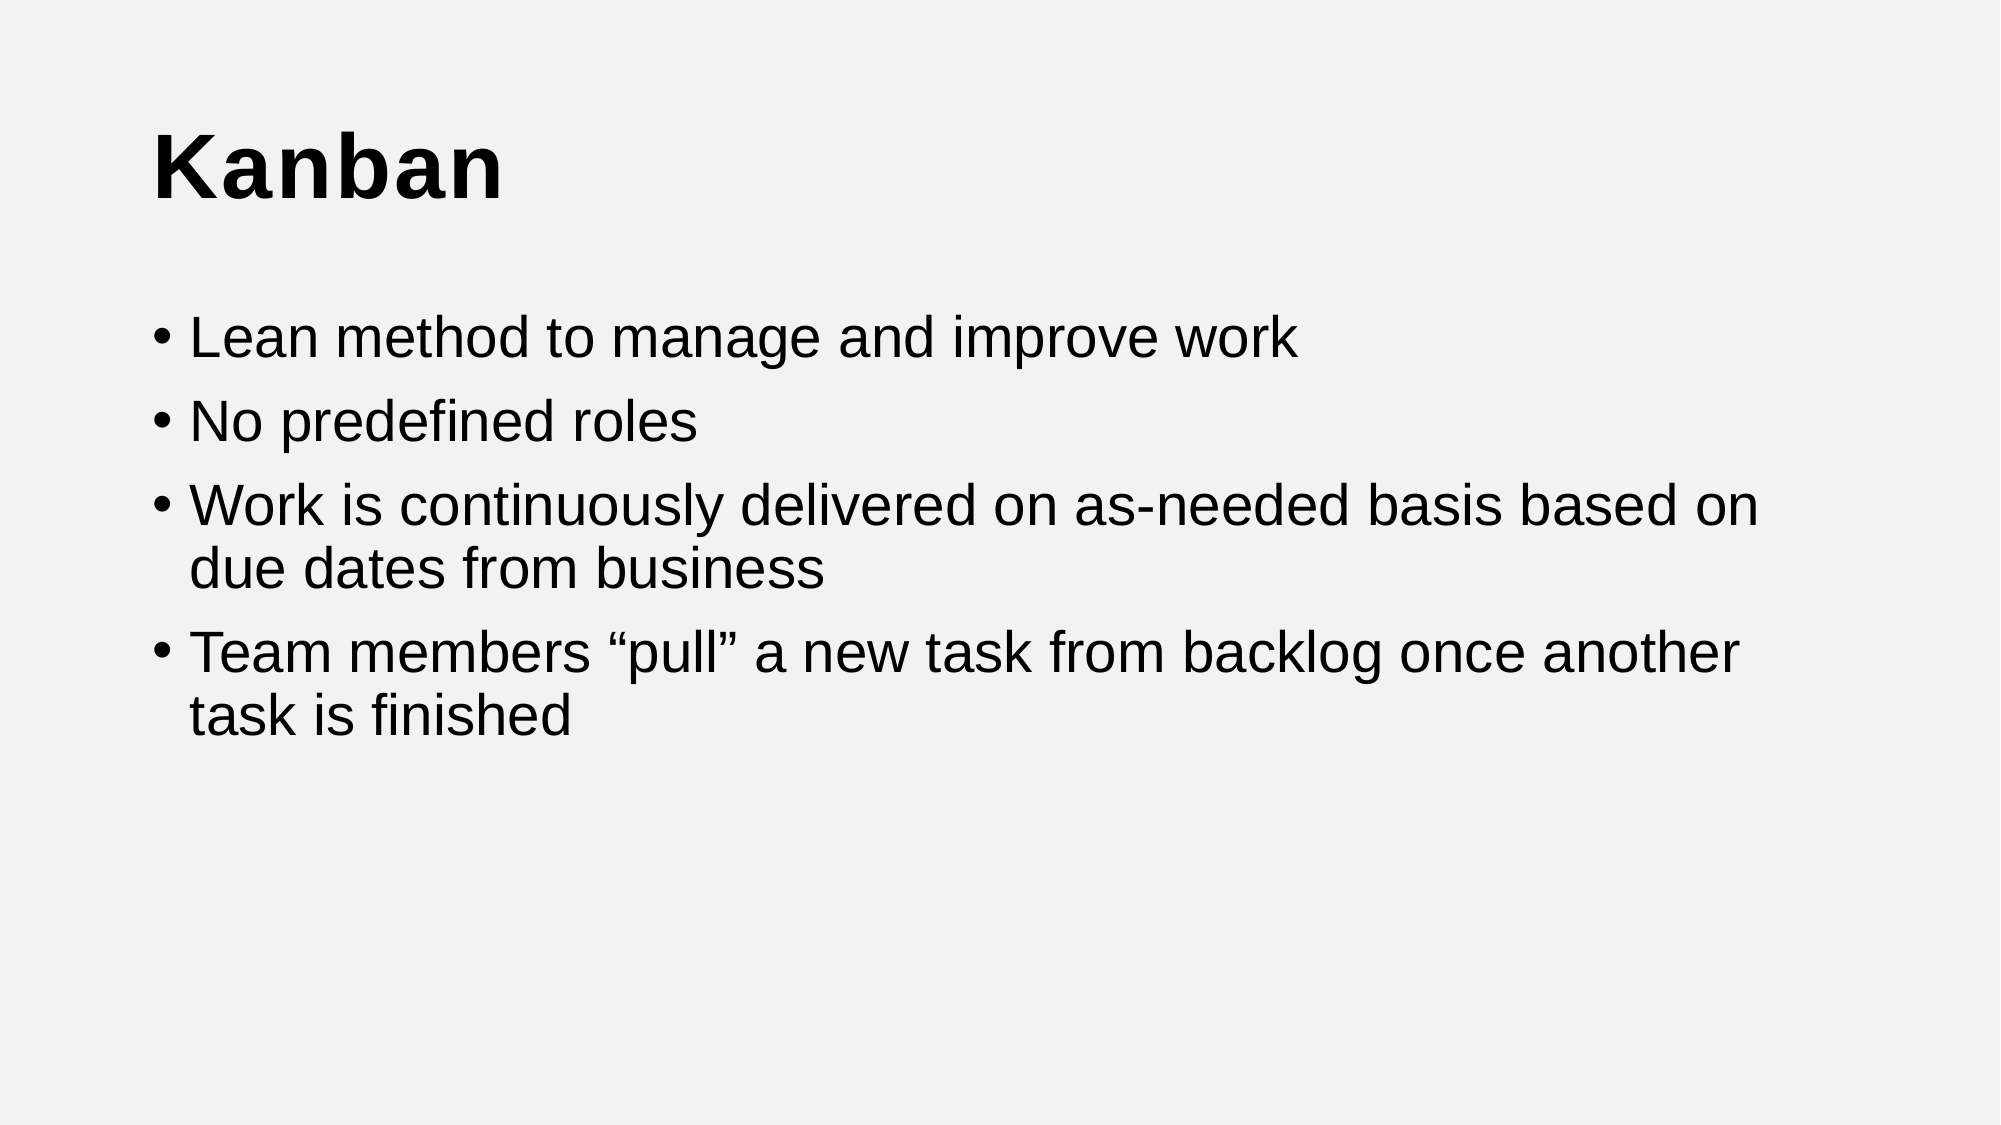

# Kanban
Lean method to manage and improve work
No predefined roles
Work is continuously delivered on as-needed basis based on due dates from business
Team members “pull” a new task from backlog once another task is finished